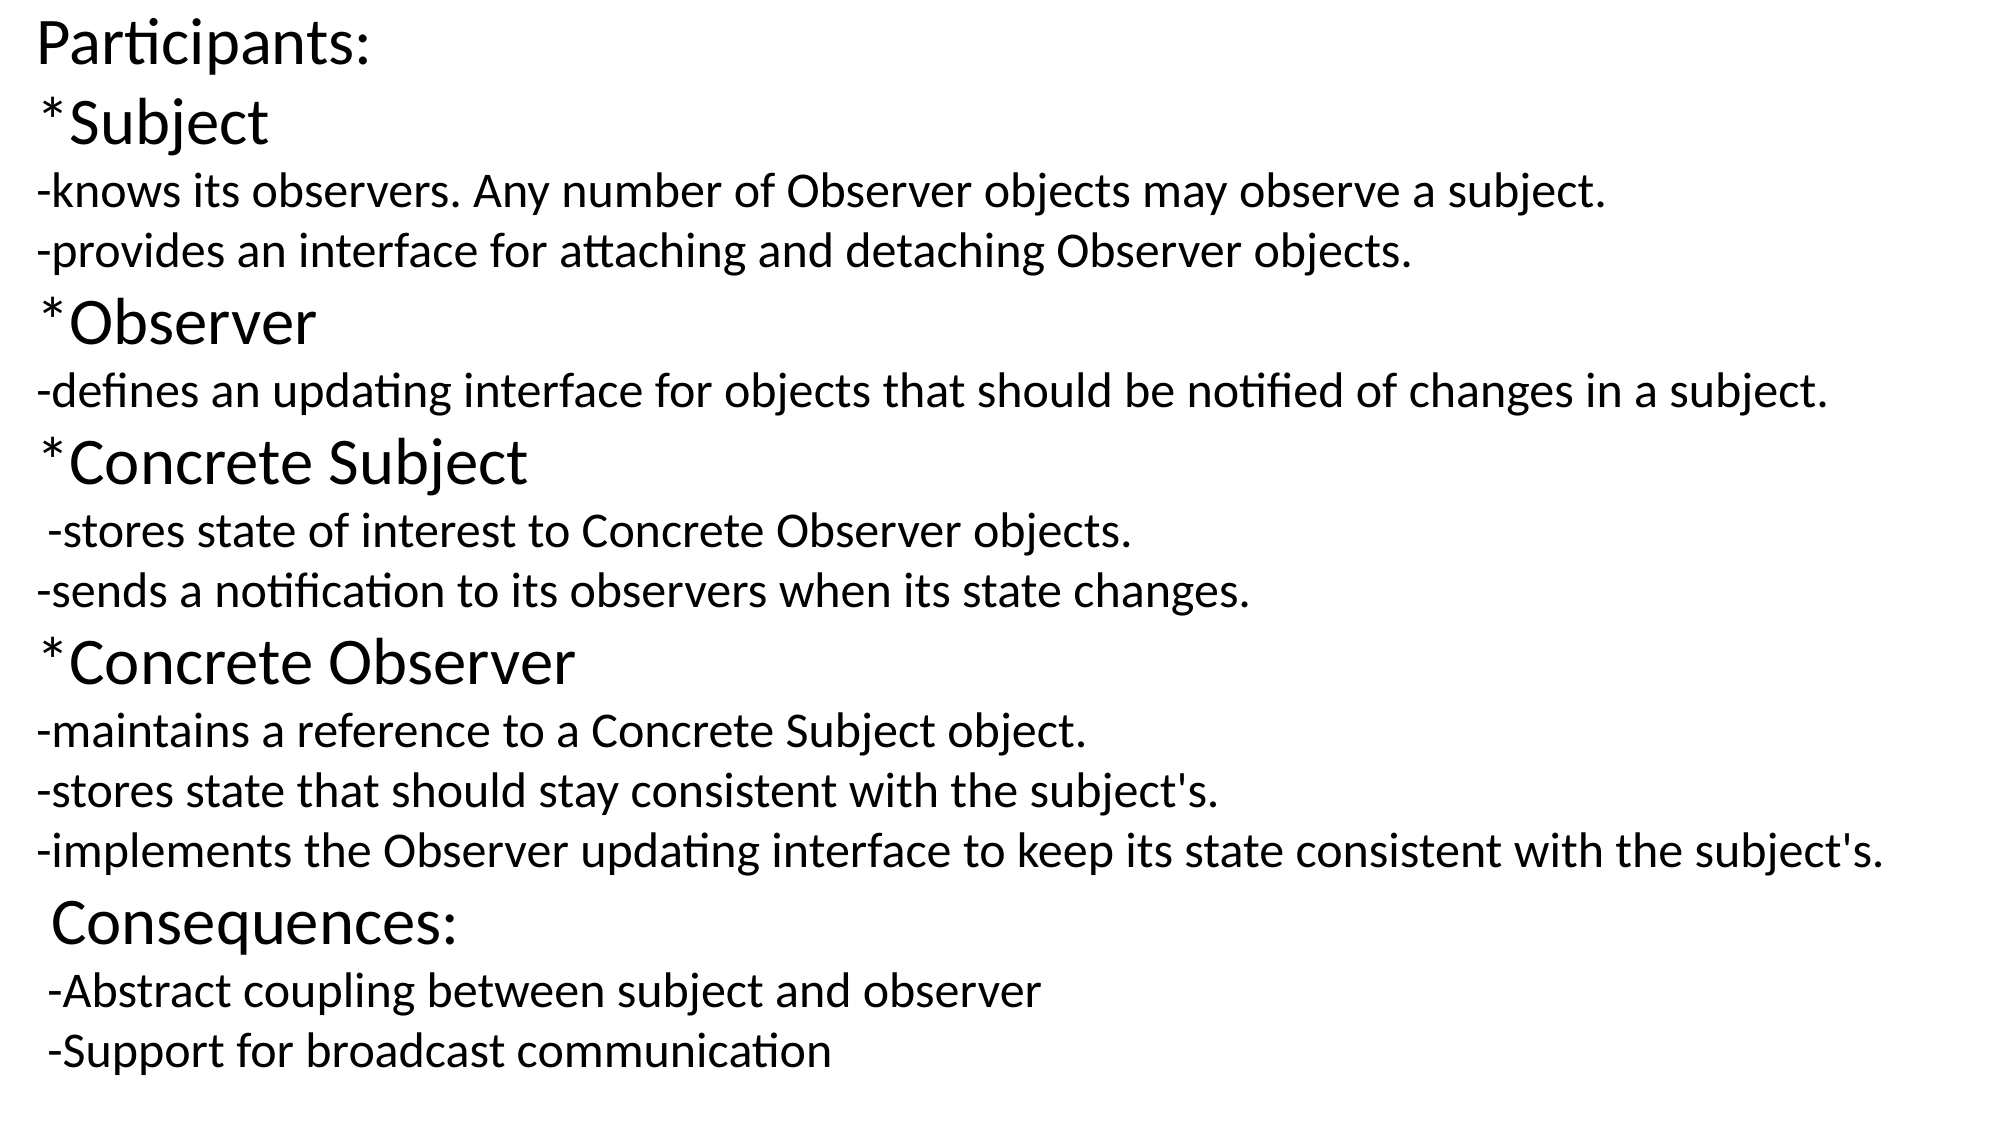

Participants:
*Subject
-knows its observers. Any number of Observer objects may observe a subject.
-provides an interface for attaching and detaching Observer objects.
*Observer
-defines an updating interface for objects that should be notified of changes in a subject.
*Concrete Subject
 -stores state of interest to Concrete Observer objects.
-sends a notification to its observers when its state changes.
*Concrete Observer
-maintains a reference to a Concrete Subject object.
-stores state that should stay consistent with the subject's.
-implements the Observer updating interface to keep its state consistent with the subject's.
 Consequences:
 -Abstract coupling between subject and observer
 -Support for broadcast communication